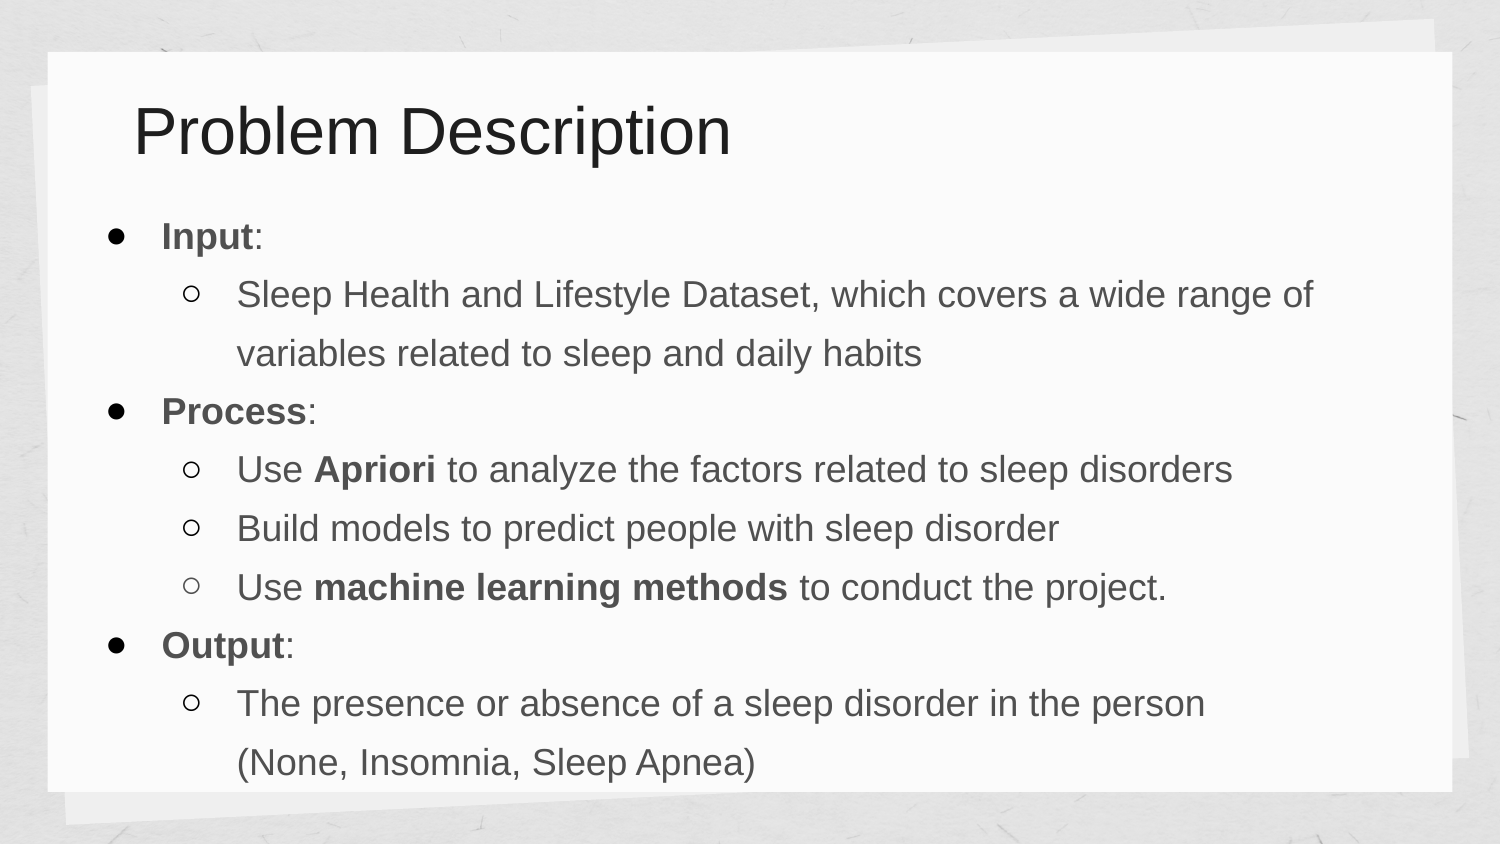

# Problem Description
Input:
Sleep Health and Lifestyle Dataset, which covers a wide range of variables related to sleep and daily habits
Process:
Use Apriori to analyze the factors related to sleep disorders
Build models to predict people with sleep disorder
Use machine learning methods to conduct the project.
Output:
The presence or absence of a sleep disorder in the person
(None, Insomnia, Sleep Apnea)